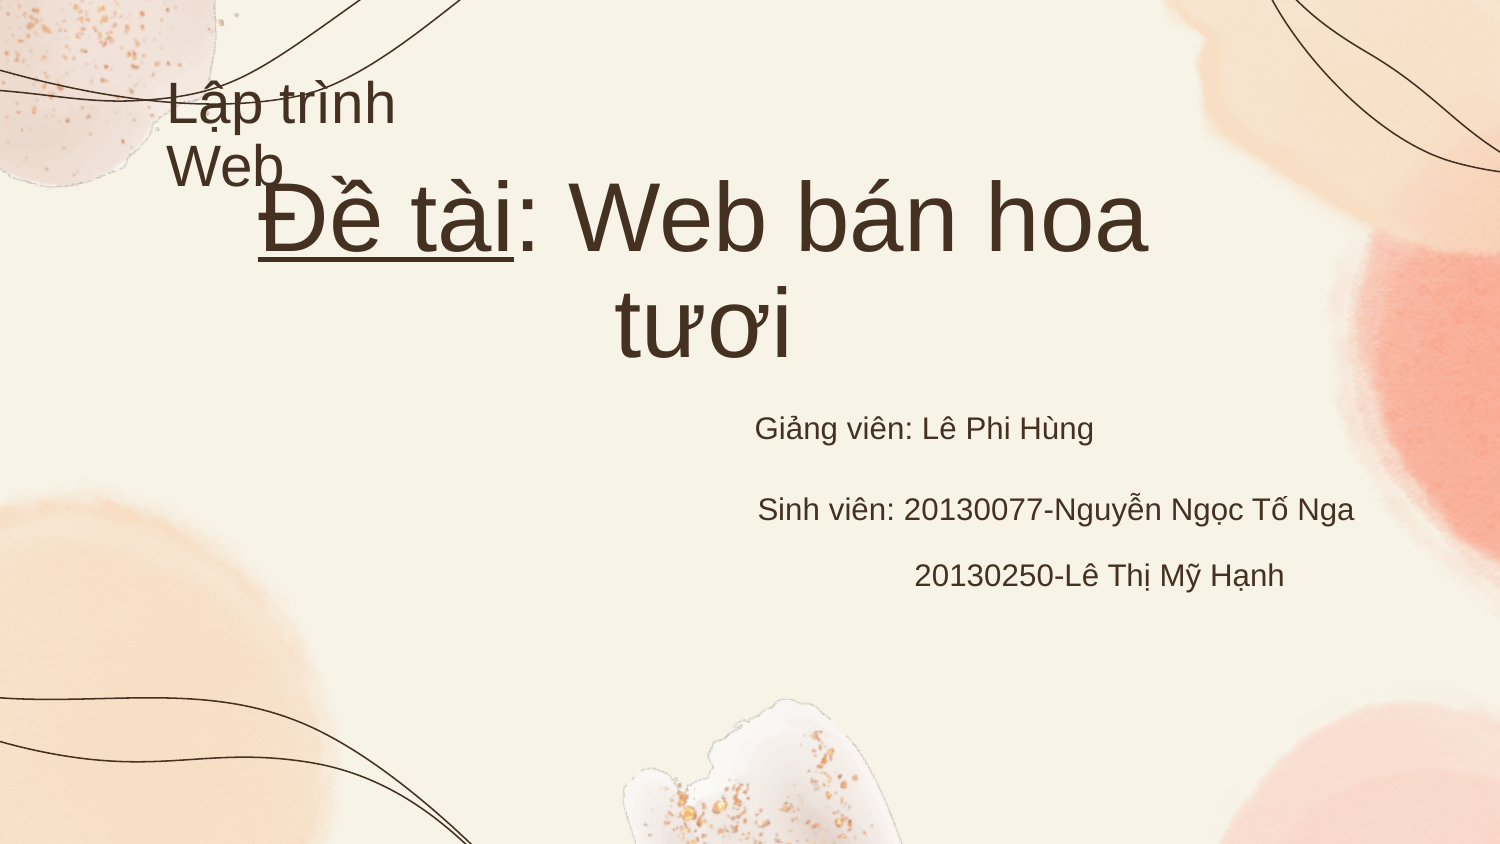

Lập trình Web
# Đề tài: Web bán hoa tươi
Giảng viên: Lê Phi Hùng
Sinh viên: 20130077-Nguyễn Ngọc Tố Nga
20130250-Lê Thị Mỹ Hạnh